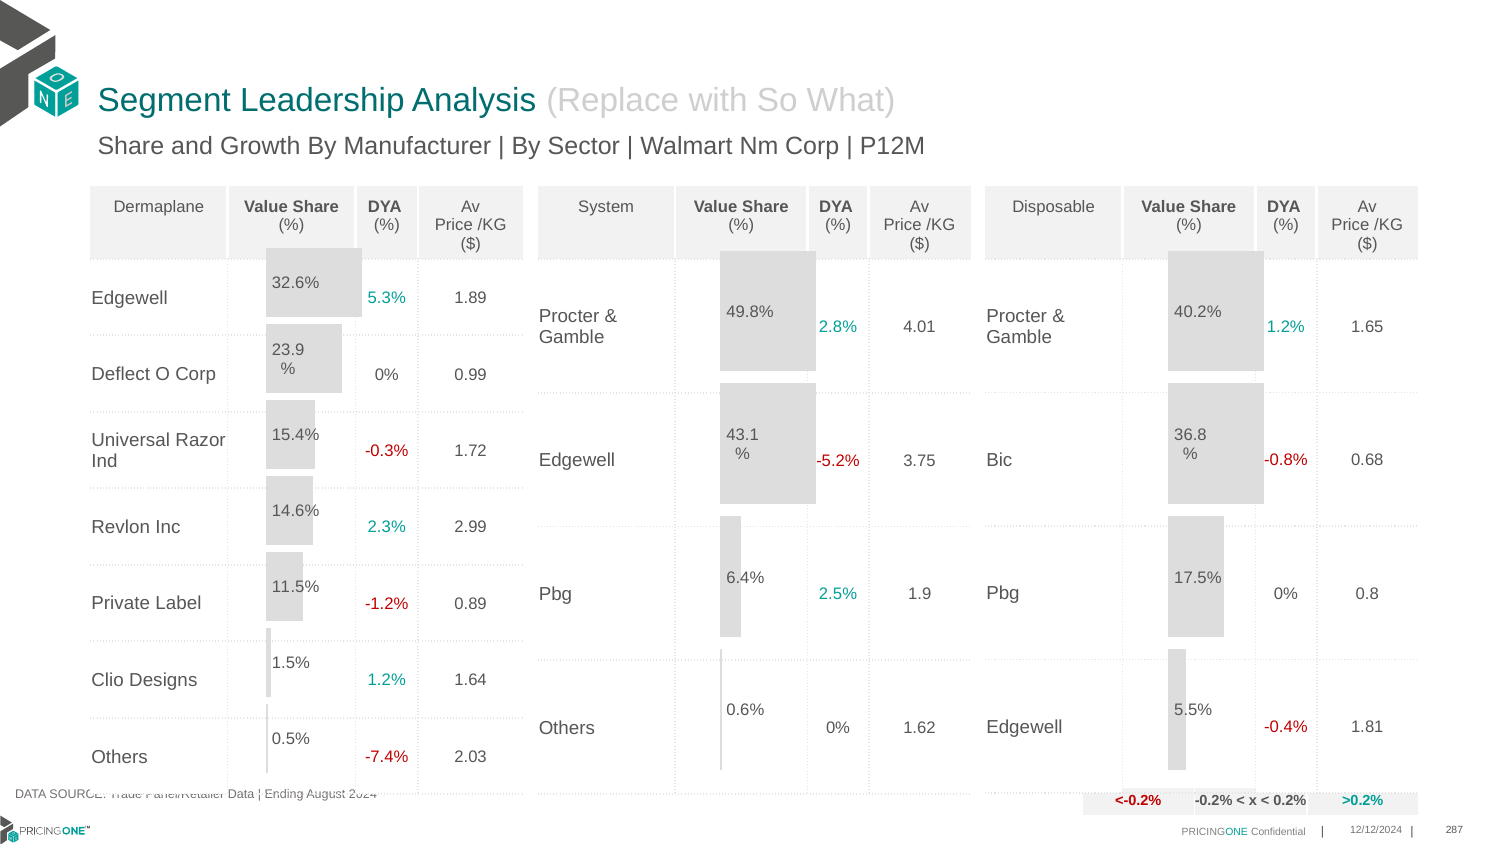

# Segment Leadership Analysis (Replace with So What)
Share and Growth By Manufacturer | By Sector | Walmart Nm Corp | P12M
| System | Value Share (%) | DYA (%) | Av Price /KG ($) |
| --- | --- | --- | --- |
| Procter & Gamble |  | 2.8% | 4.01 |
| Edgewell |  | -5.2% | 3.75 |
| Pbg |  | 2.5% | 1.9 |
| Others |  | 0% | 1.62 |
| Dermaplane | Value Share (%) | DYA (%) | Av Price /KG ($) |
| --- | --- | --- | --- |
| Edgewell |  | 5.3% | 1.89 |
| Deflect O Corp |  | 0% | 0.99 |
| Universal Razor Ind |  | -0.3% | 1.72 |
| Revlon Inc |  | 2.3% | 2.99 |
| Private Label |  | -1.2% | 0.89 |
| Clio Designs |  | 1.2% | 1.64 |
| Others |  | -7.4% | 2.03 |
| Disposable | Value Share (%) | DYA (%) | Av Price /KG ($) |
| --- | --- | --- | --- |
| Procter & Gamble |  | 1.2% | 1.65 |
| Bic |  | -0.8% | 0.68 |
| Pbg |  | 0% | 0.8 |
| Edgewell |  | -0.4% | 1.81 |

### Chart

| Category | Walmart Nm Corp | Dermaplane |
|---|---|
| None | 0.3260660733115293 |

### Chart

| Category | Walmart Nm Corp | System |
|---|---|
| None | 0.498428465863314 |

### Chart

| Category | Walmart Nm Corp | Disposable |
|---|---|
| None | 0.40230784967239774 |
DATA SOURCE: Trade Panel/Retailer Data | Ending August 2024
| <-0.2% | -0.2% < x < 0.2% | >0.2% |
| --- | --- | --- |

12/12/2024
287